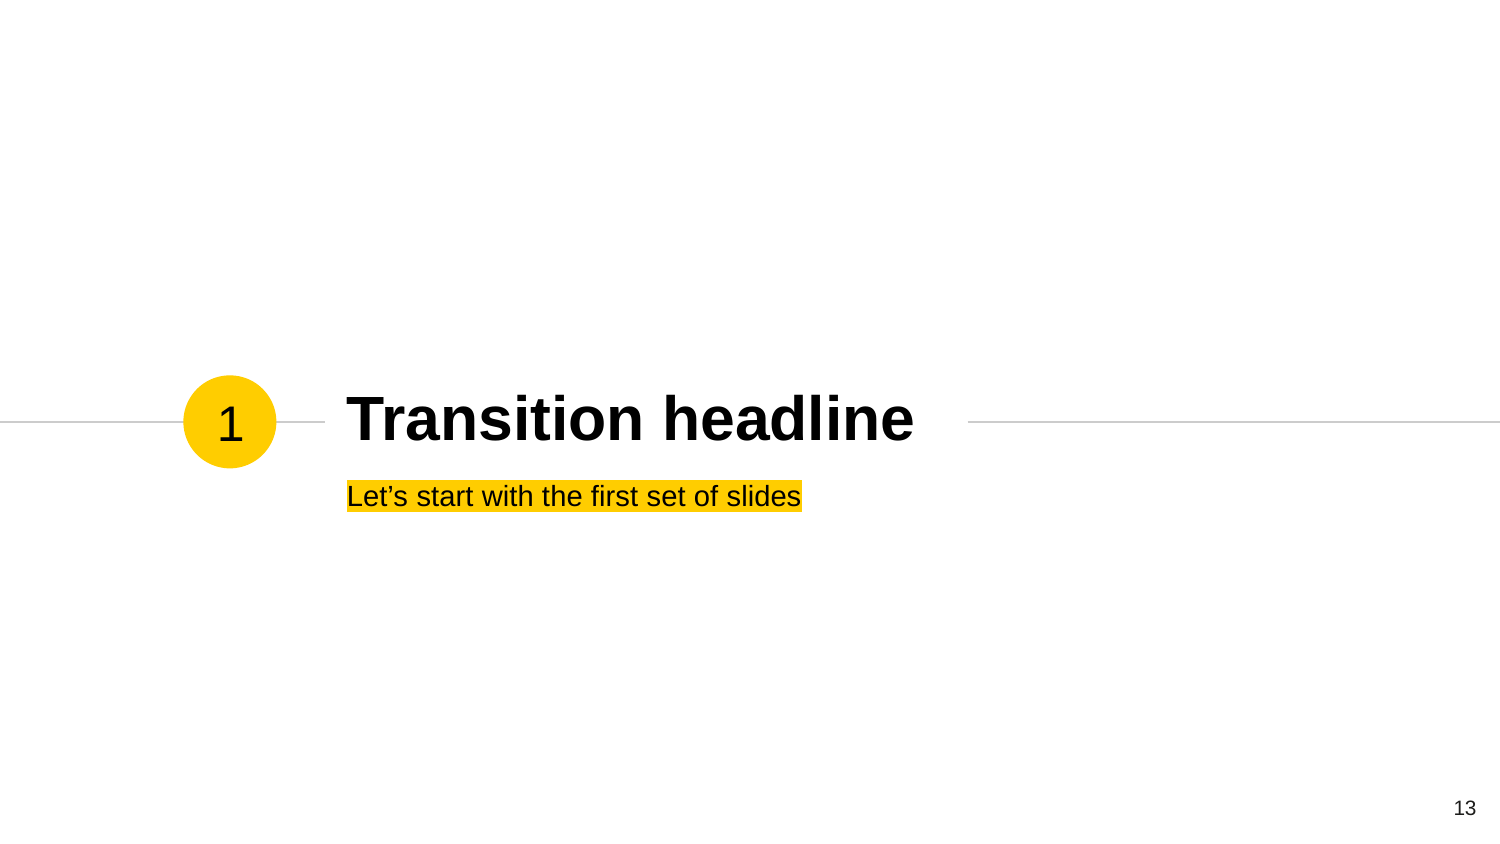

# Transition headline
1
Let’s start with the first set of slides
13